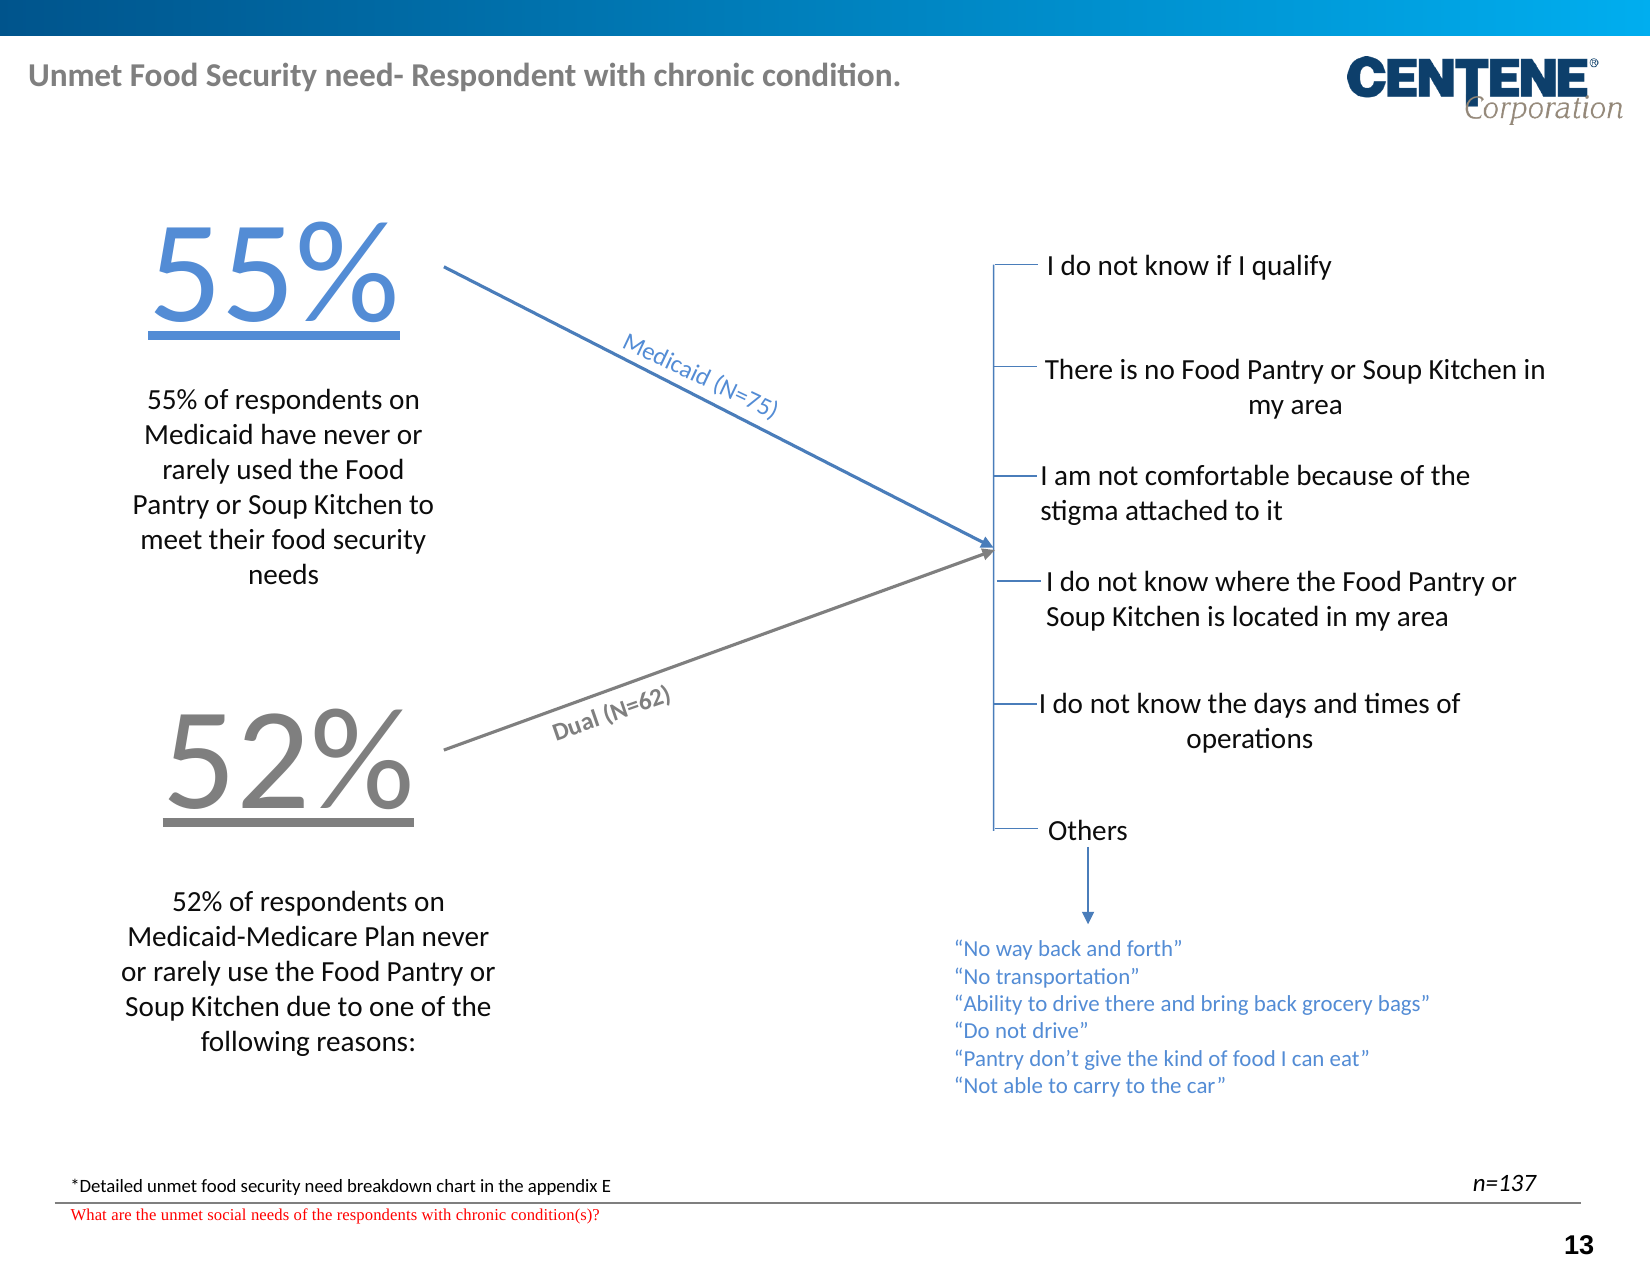

Unmet Food Security need- Respondent with chronic condition.
55%

 I do not know if I qualify

There is no Food Pantry or Soup Kitchen in my area

55% of respondents on Medicaid have never or rarely used the Food Pantry or Soup Kitchen to meet their food security needs

Medicaid (N=75)

I am not comfortable because of the stigma attached to it

I do not know where the Food Pantry or Soup Kitchen is located in my area

I do not know the days and times of operations

52%
Dual (N=62)
Others

52% of respondents on Medicaid-Medicare Plan never or rarely use the Food Pantry or Soup Kitchen due to one of the following reasons:

“No way back and forth”
“No transportation”
“Ability to drive there and bring back grocery bags”
“Do not drive”
“Pantry don’t give the kind of food I can eat”
“Not able to carry to the car”
n=137
*Detailed unmet food security need breakdown chart in the appendix E
What are the unmet social needs of the respondents with chronic condition(s)?